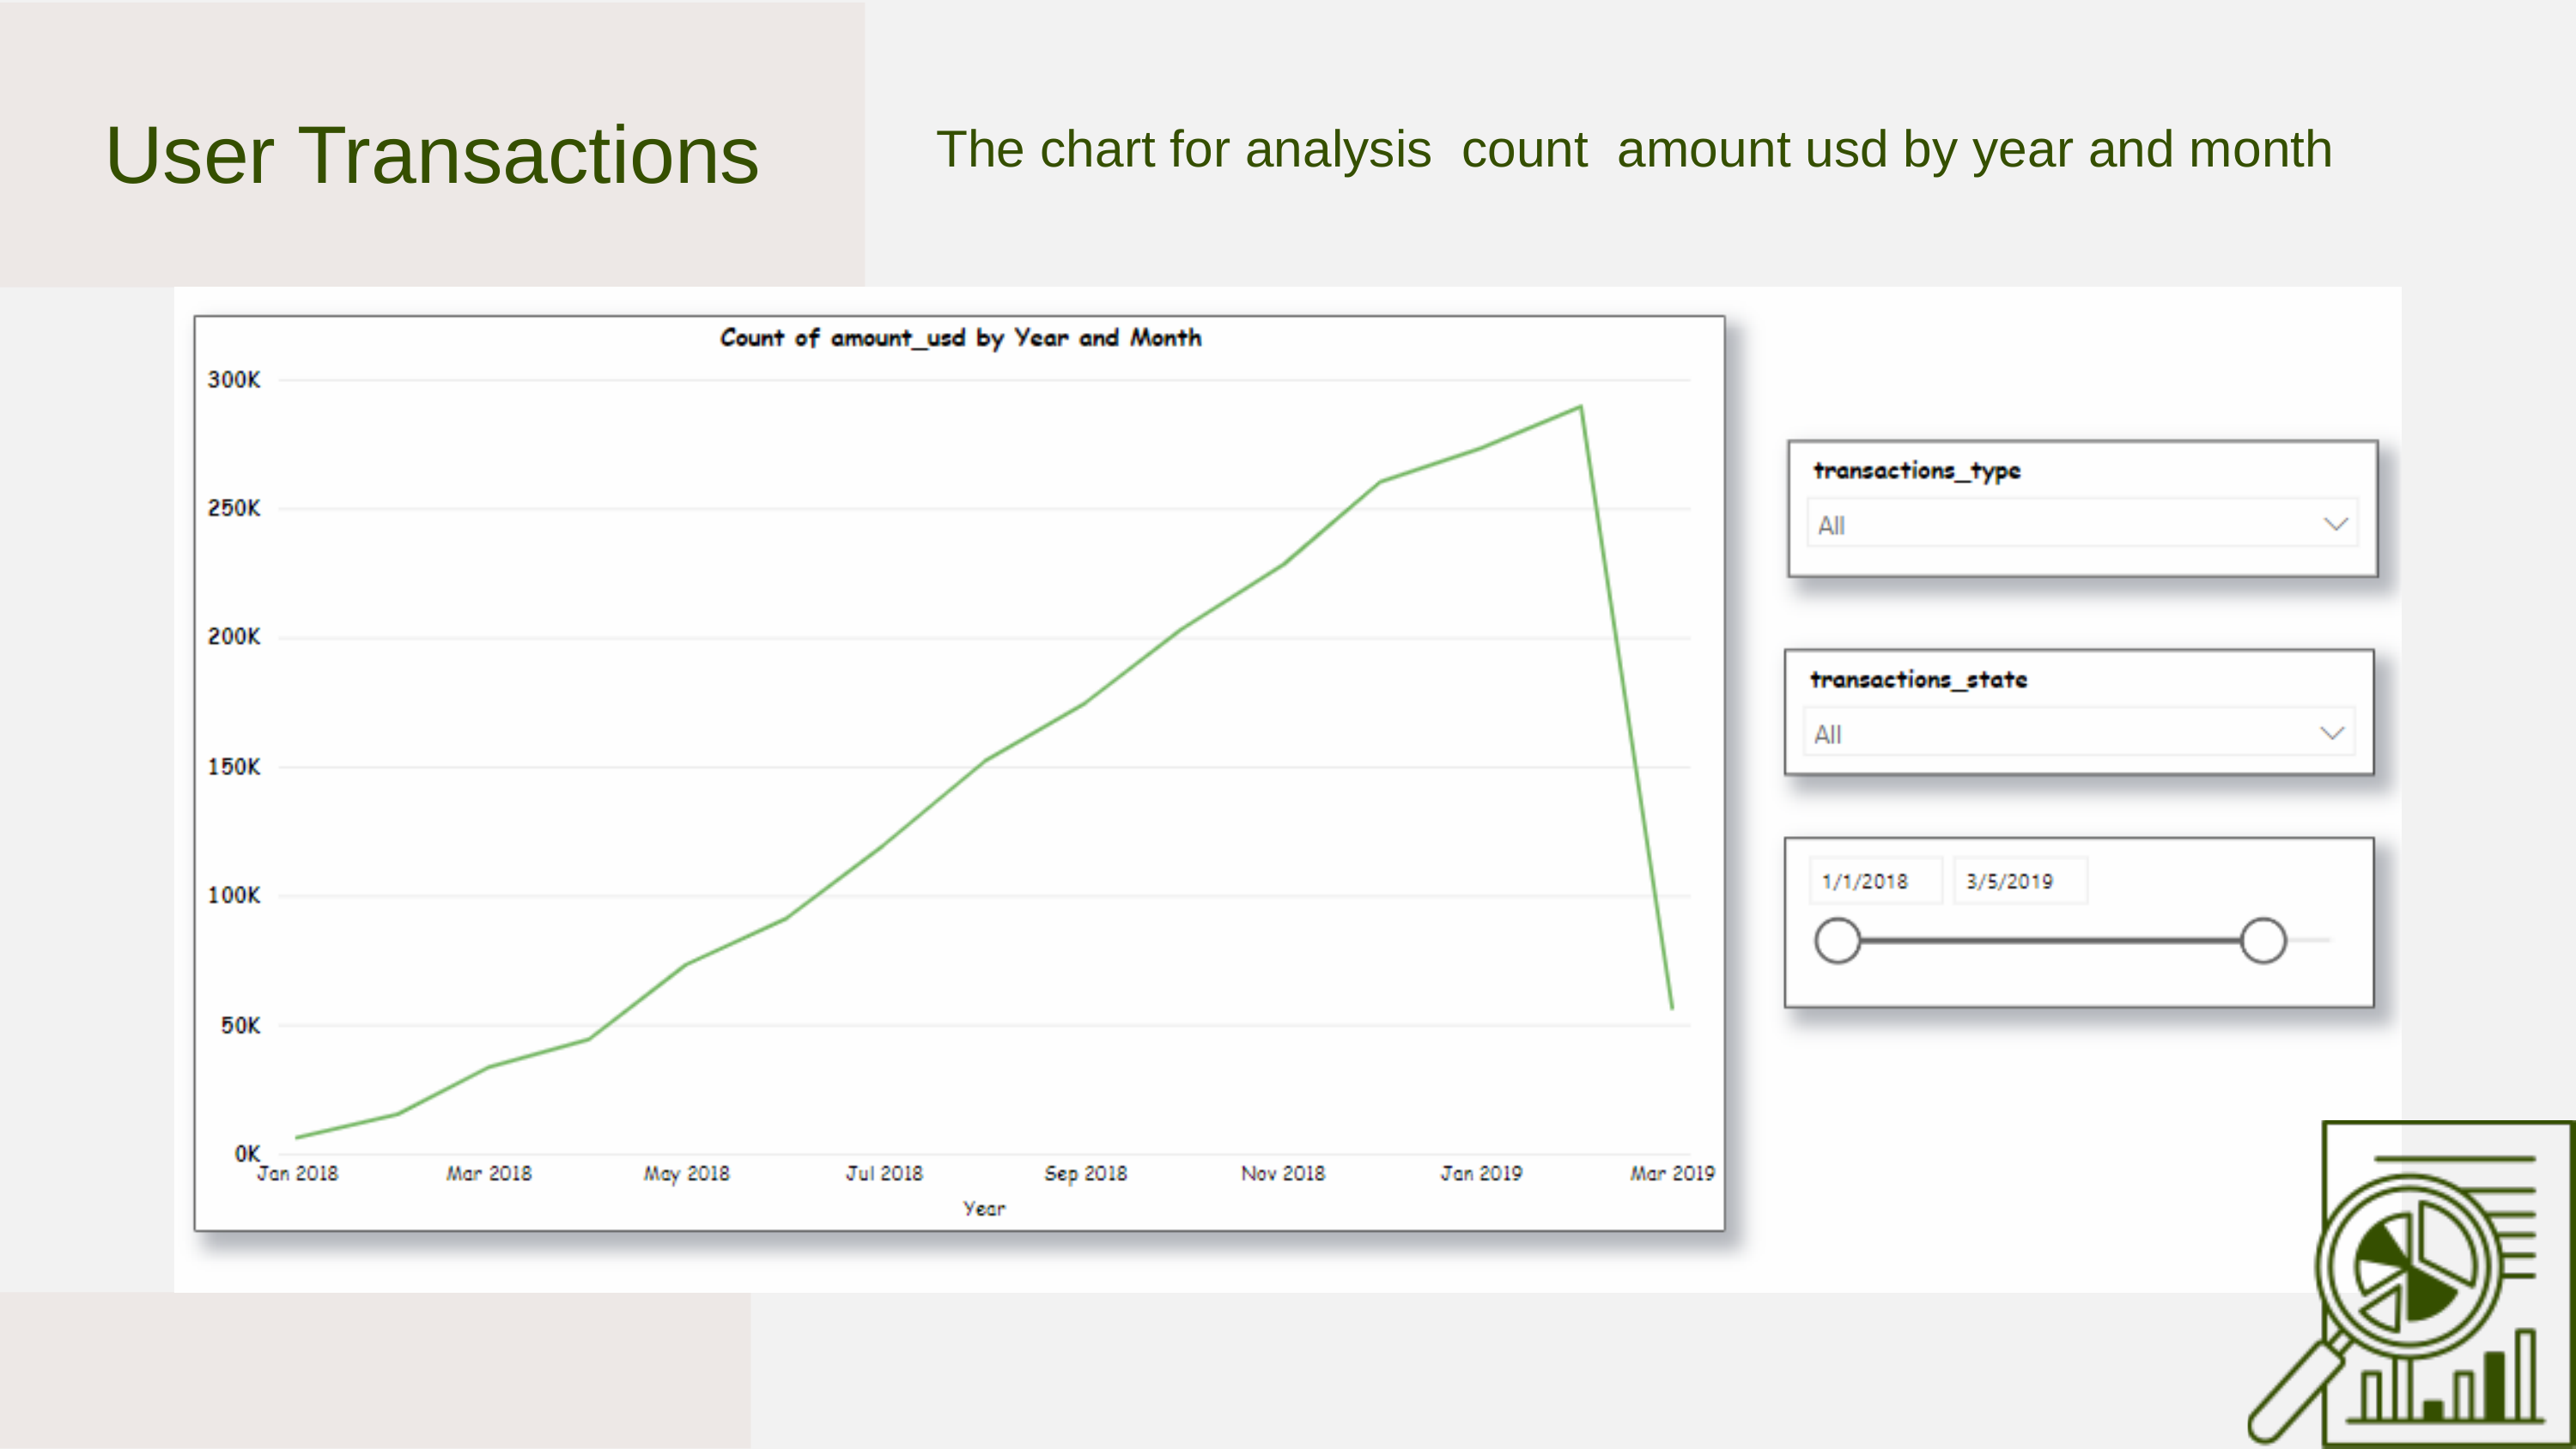

User Transactions
The chart for analysis  count  amount usd by year and month